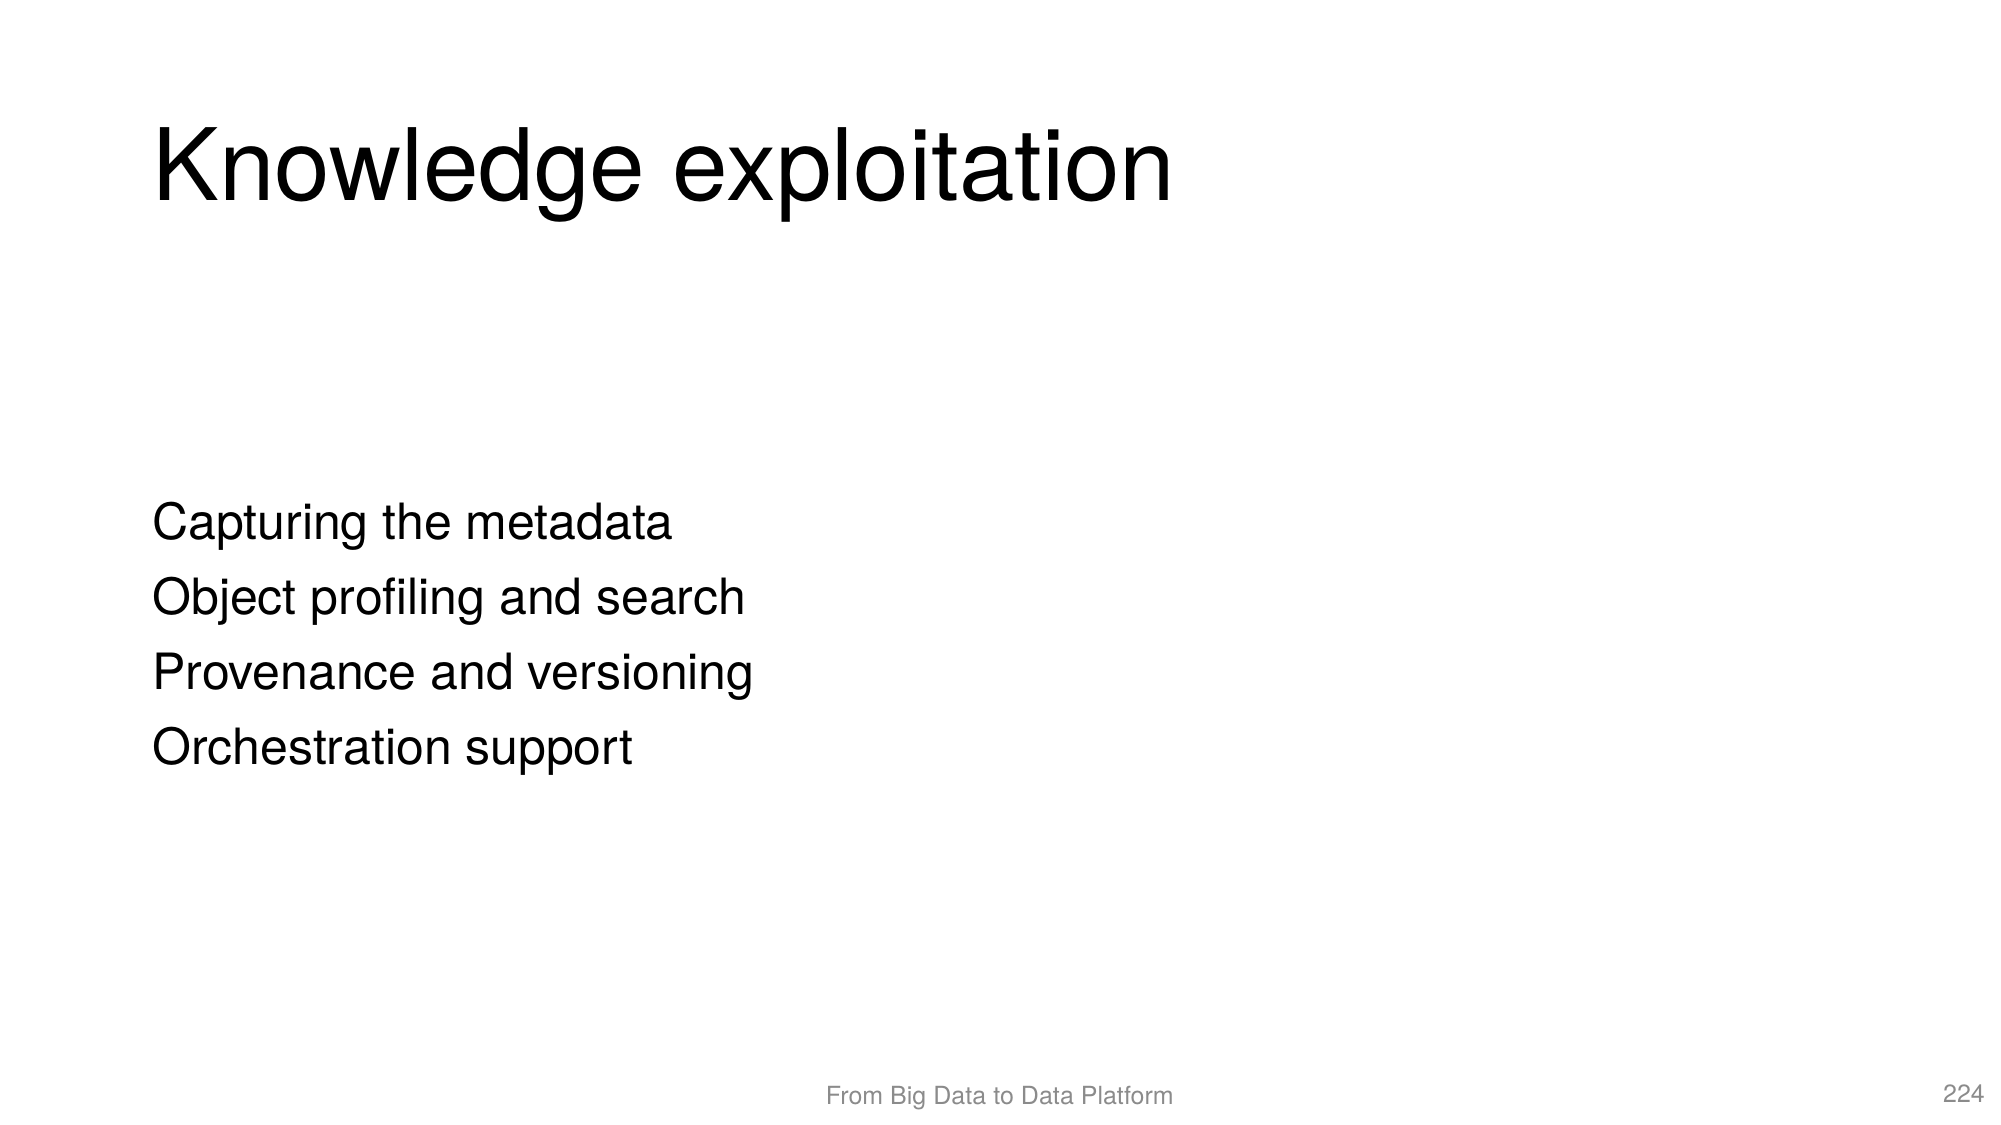

# Knowledge exploitation
Capturing the metadata
Object profiling and search
Provenance and versioning
Orchestration support

224